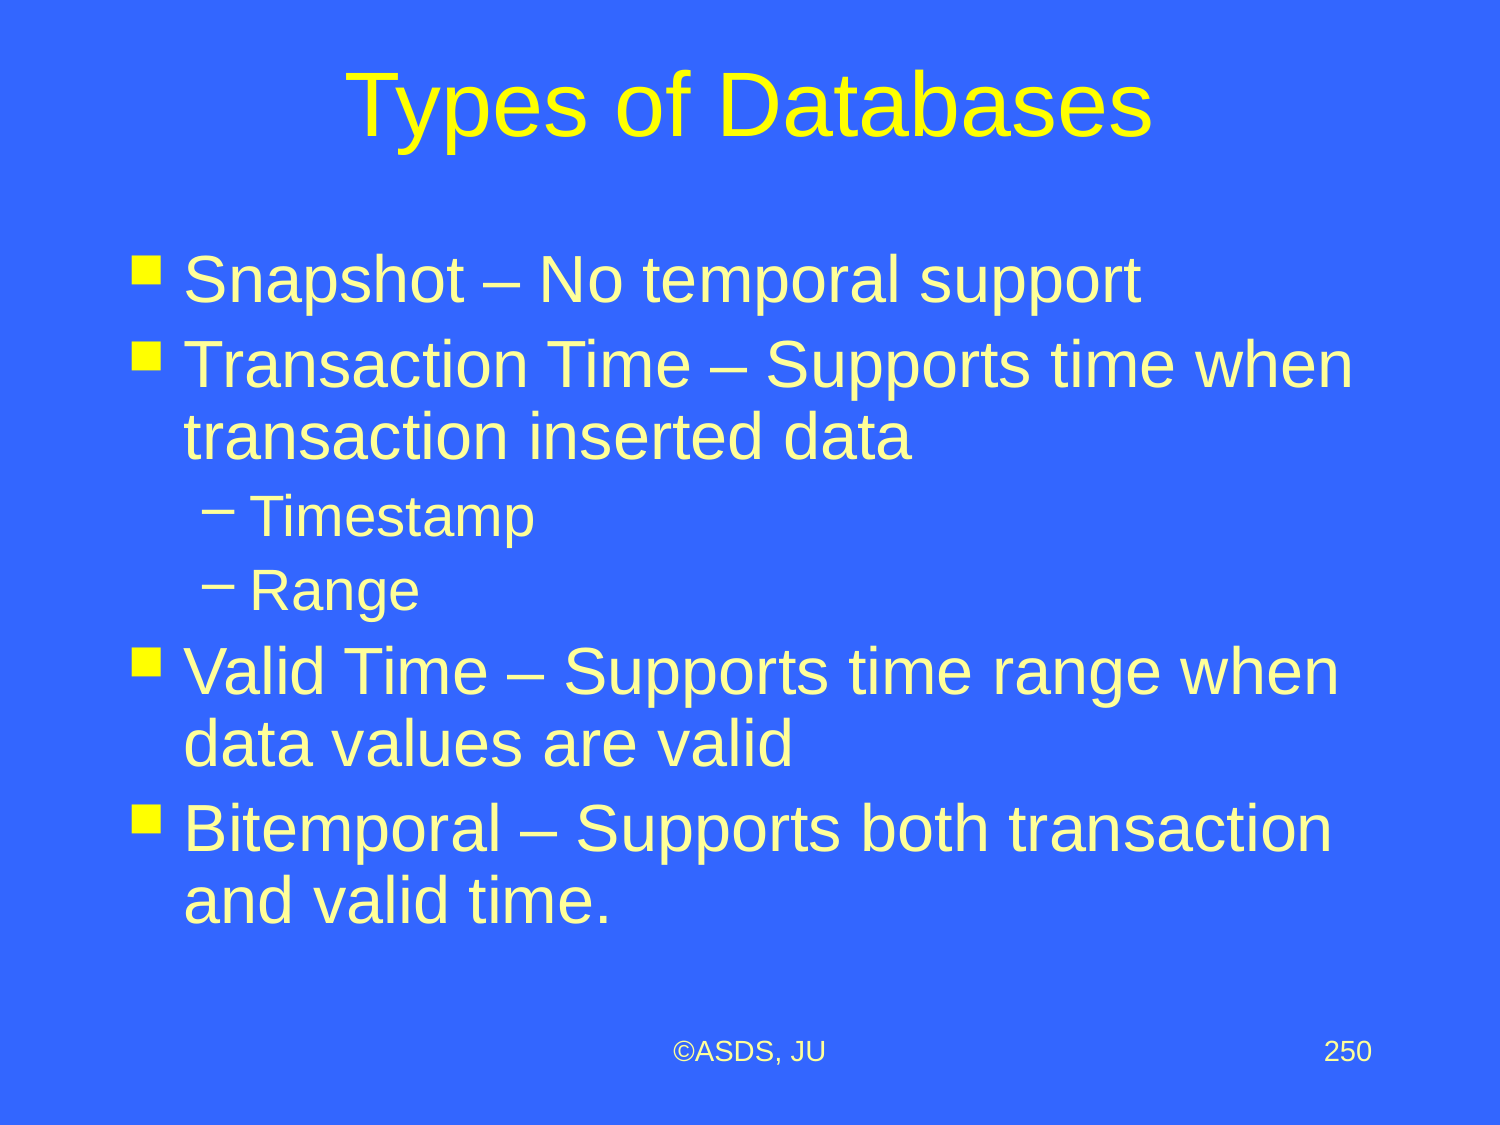

# Types of Databases
Snapshot – No temporal support
Transaction Time – Supports time when transaction inserted data
Timestamp
Range
Valid Time – Supports time range when data values are valid
Bitemporal – Supports both transaction and valid time.
©ASDS, JU
250